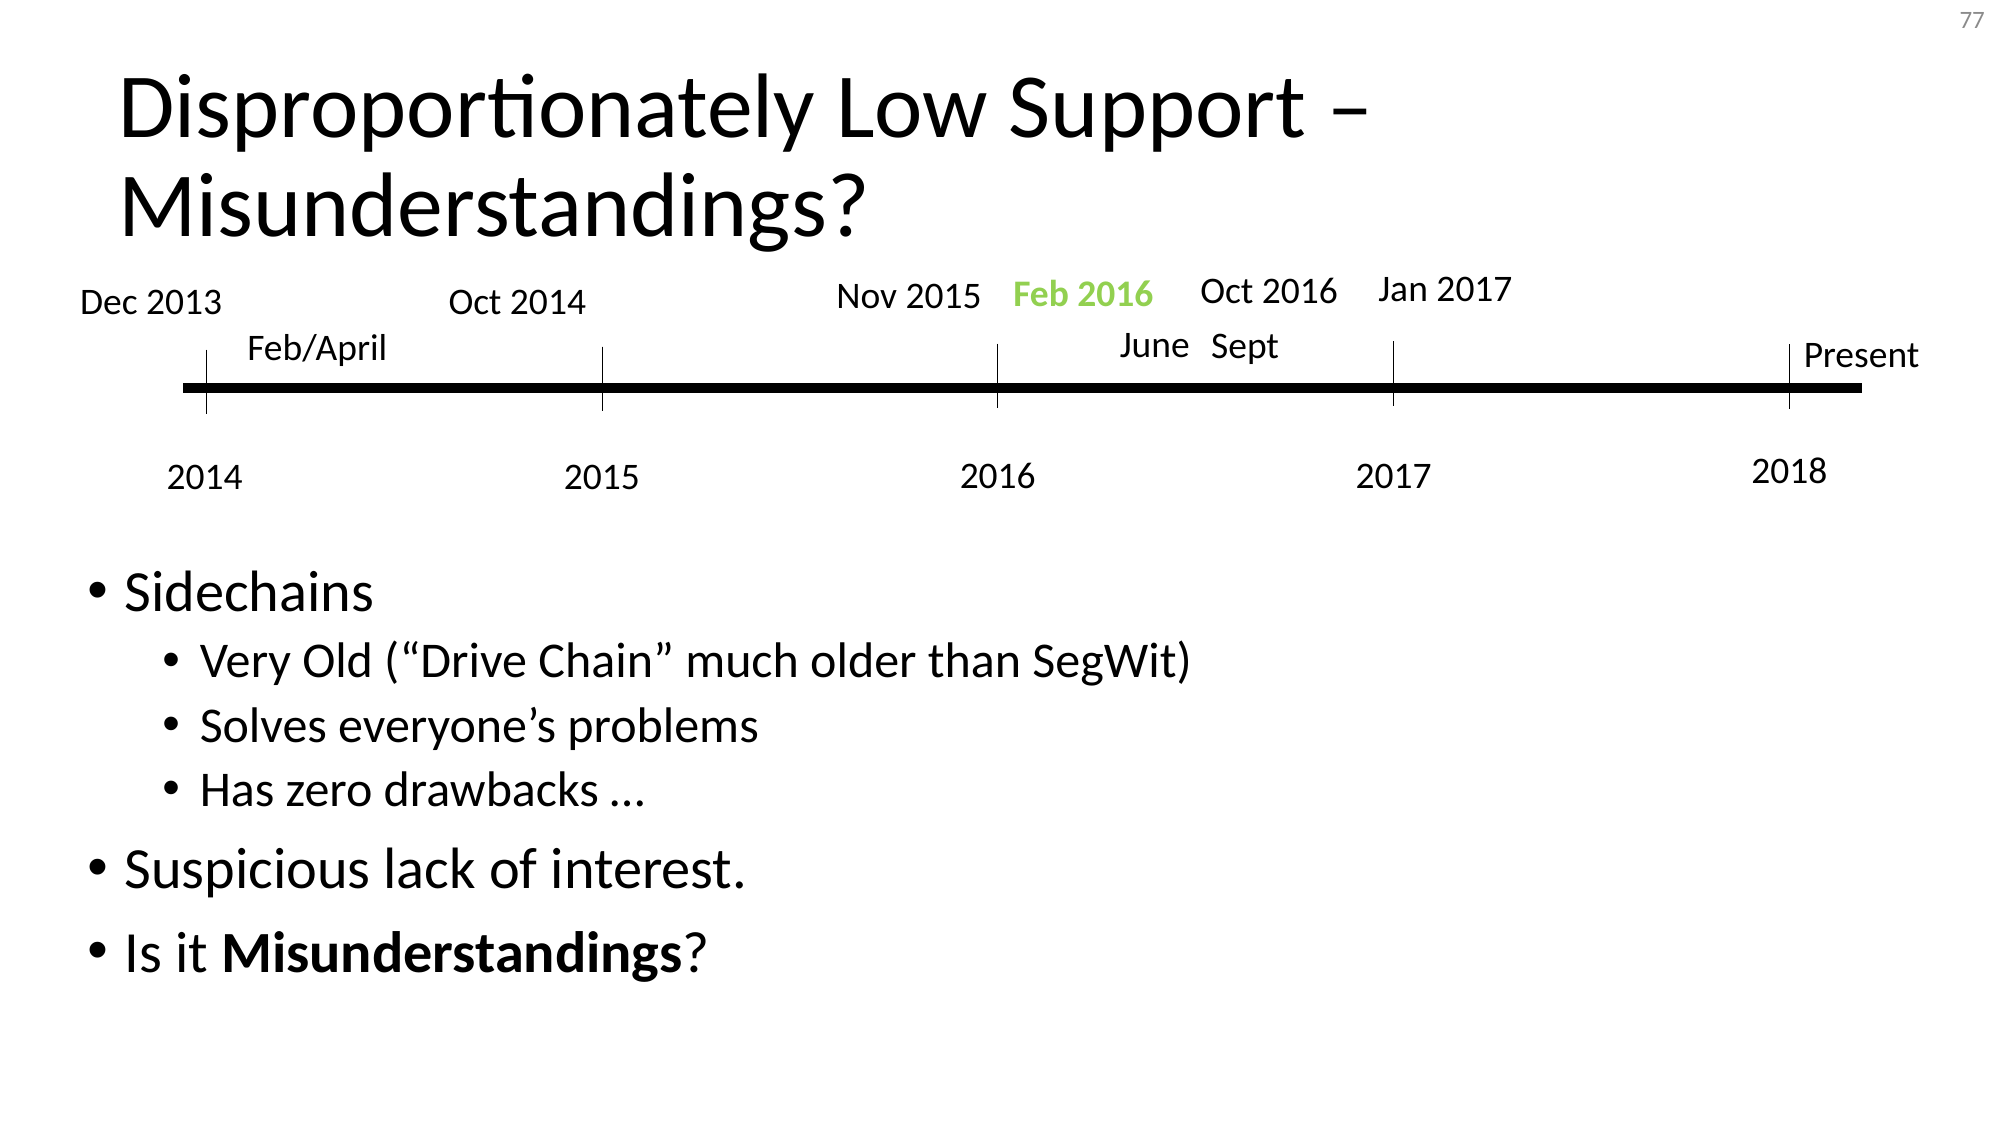

77
# Disproportionately Low Support – Misunderstandings?
Jan 2017
Oct 2016
Feb 2016
Nov 2015
Oct 2014
Dec 2013
June
Sept
Feb/April
Present
2018
2016
2017
2014
2015
Sidechains
Very Old (“Drive Chain” much older than SegWit)
Solves everyone’s problems
Has zero drawbacks …
Suspicious lack of interest.
Is it Misunderstandings?